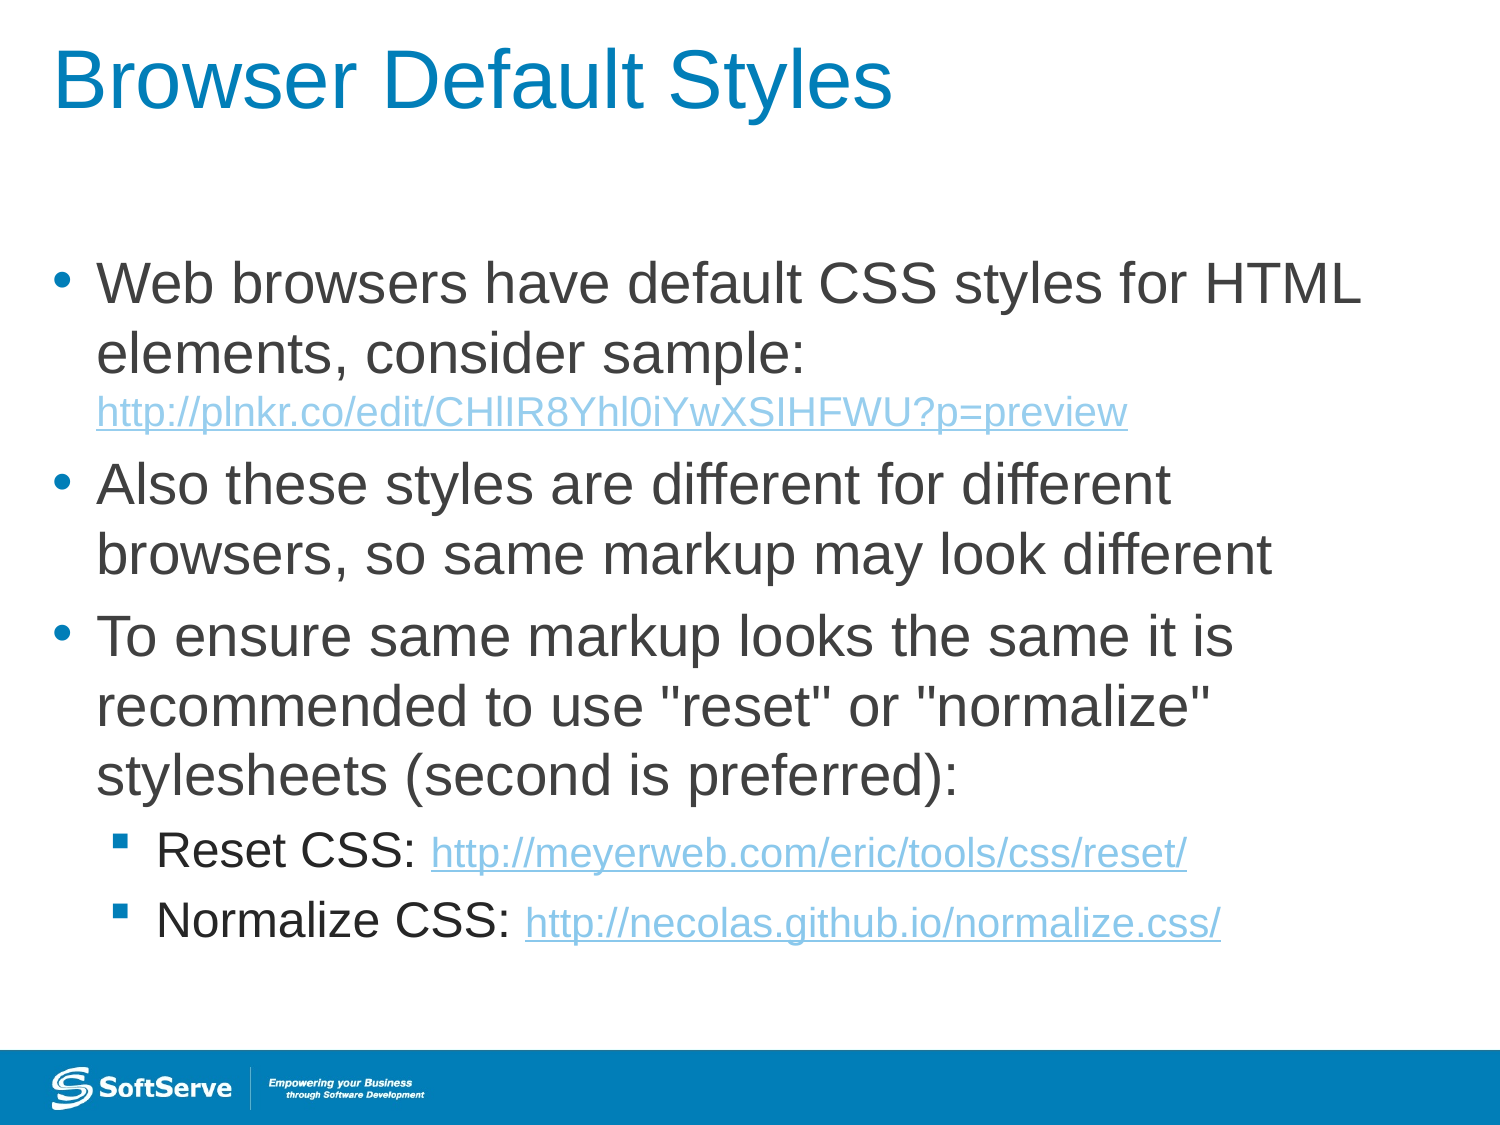

# Browser Default Styles
Web browsers have default CSS styles for HTML elements, consider sample:
http://plnkr.co/edit/CHlIR8Yhl0iYwXSIHFWU?p=preview
Also these styles are different for different browsers, so same markup may look different
To ensure same markup looks the same it is recommended to use "reset" or "normalize" stylesheets (second is preferred):
Reset CSS: http://meyerweb.com/eric/tools/css/reset/
Normalize CSS: http://necolas.github.io/normalize.css/